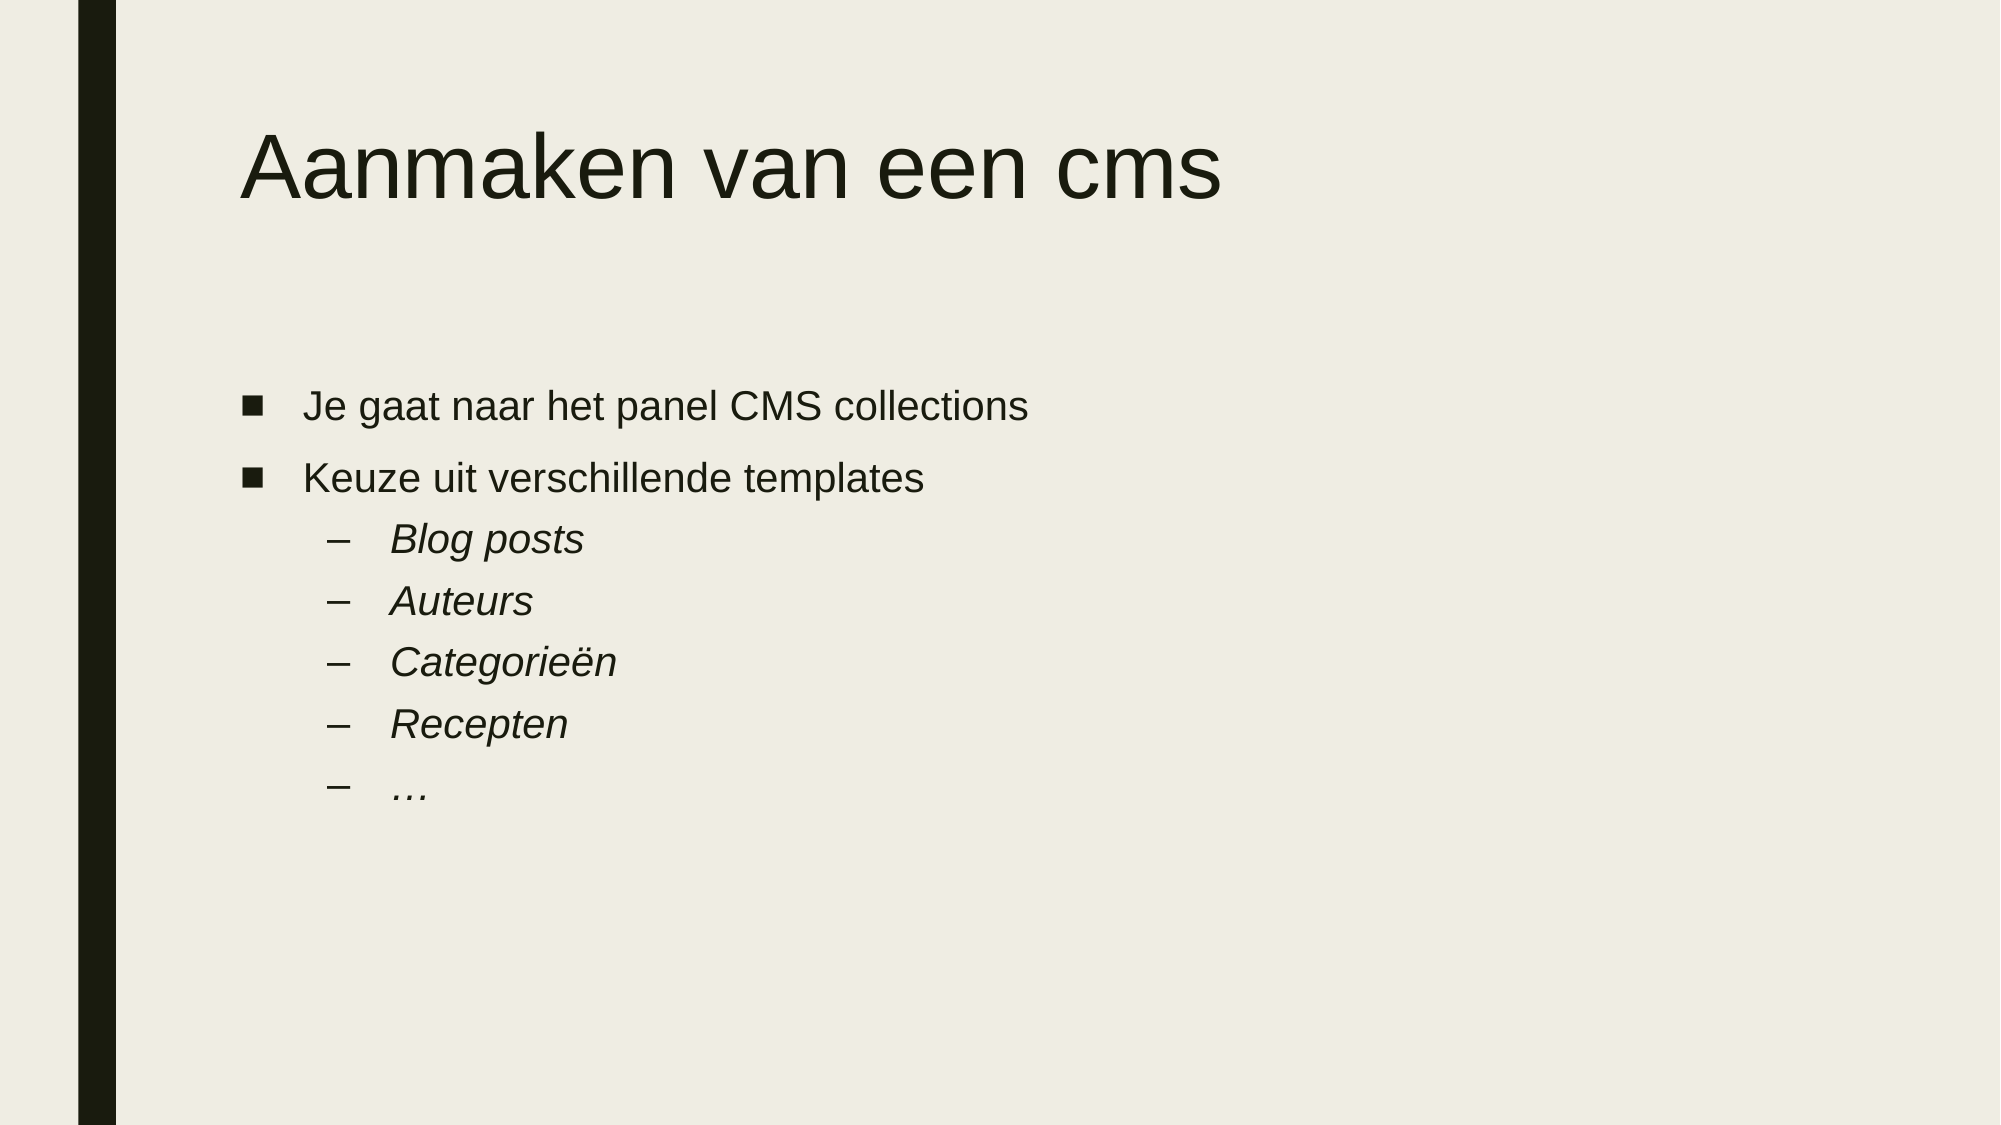

# Aanmaken van een cms
Je gaat naar het panel CMS collections
Keuze uit verschillende templates
Blog posts
Auteurs
Categorieën
Recepten
…